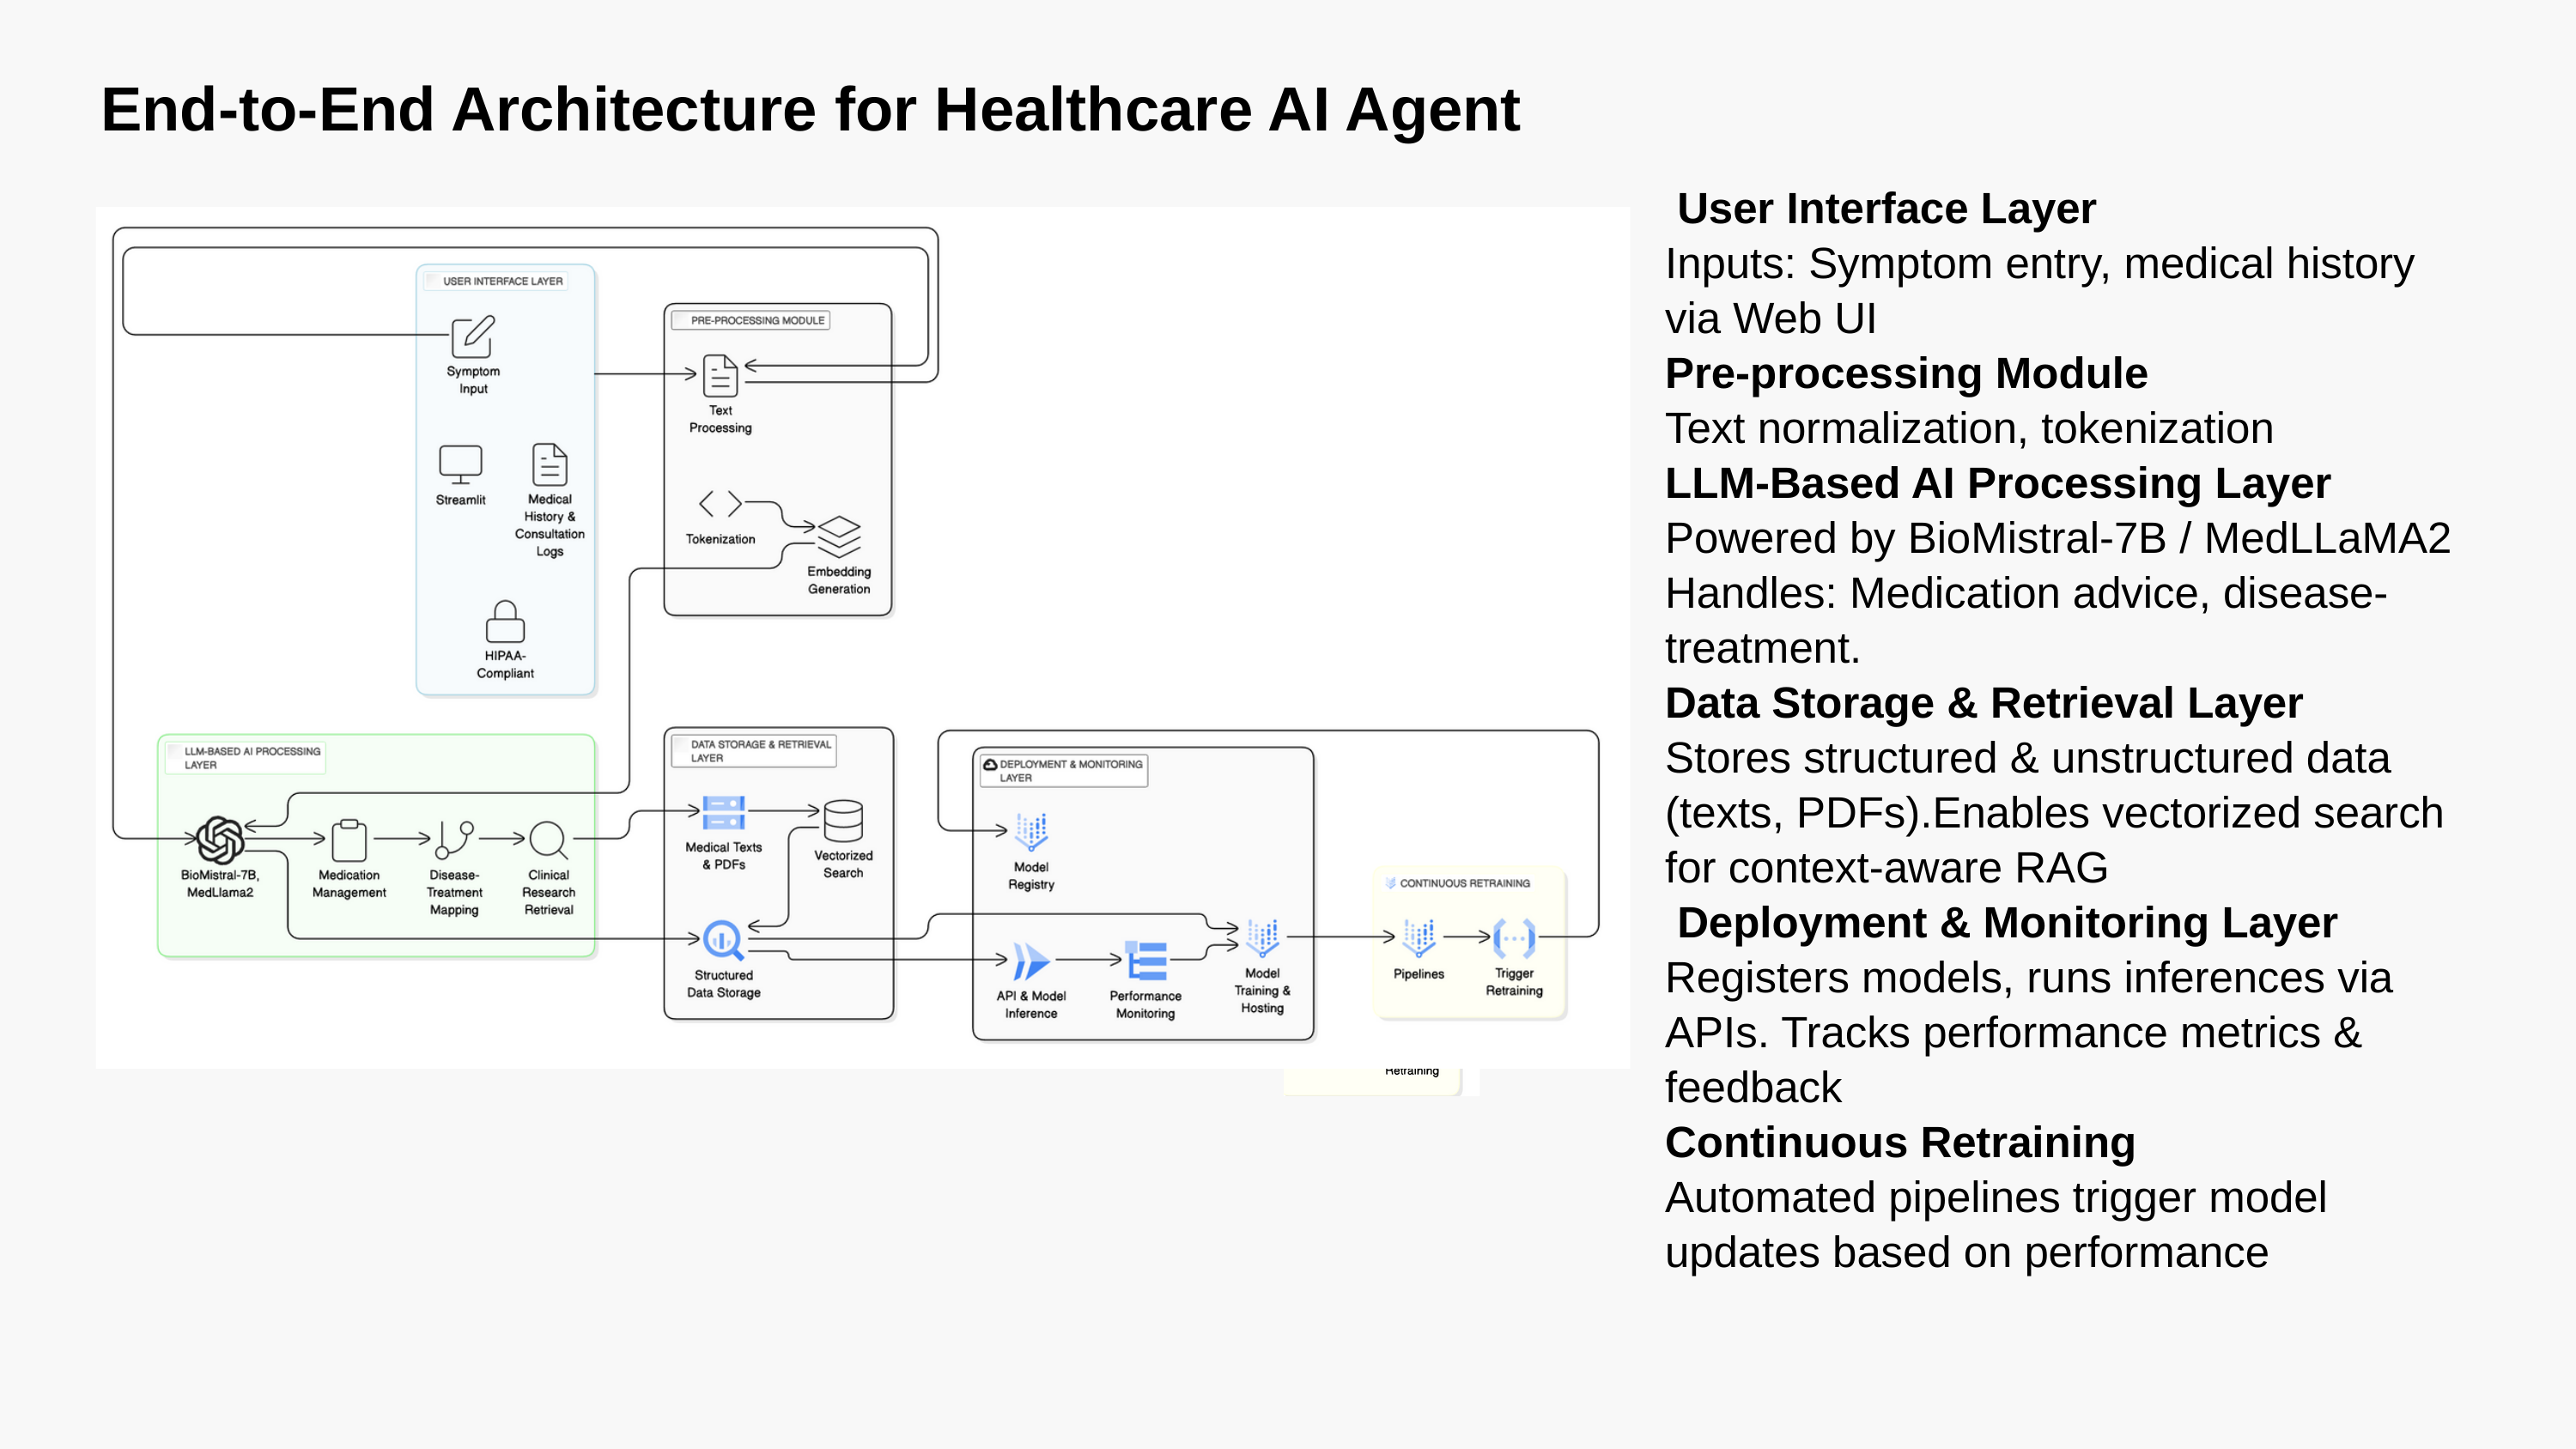

End-to-End Architecture for Healthcare AI Agent
 User Interface Layer
Inputs: Symptom entry, medical history via Web UI
Pre-processing Module
Text normalization, tokenization
LLM-Based AI Processing Layer
Powered by BioMistral-7B / MedLLaMA2
Handles: Medication advice, disease-treatment.
Data Storage & Retrieval Layer
Stores structured & unstructured data (texts, PDFs).Enables vectorized search for context-aware RAG
 Deployment & Monitoring Layer
Registers models, runs inferences via APIs. Tracks performance metrics & feedback
Continuous Retraining
Automated pipelines trigger model updates based on performance